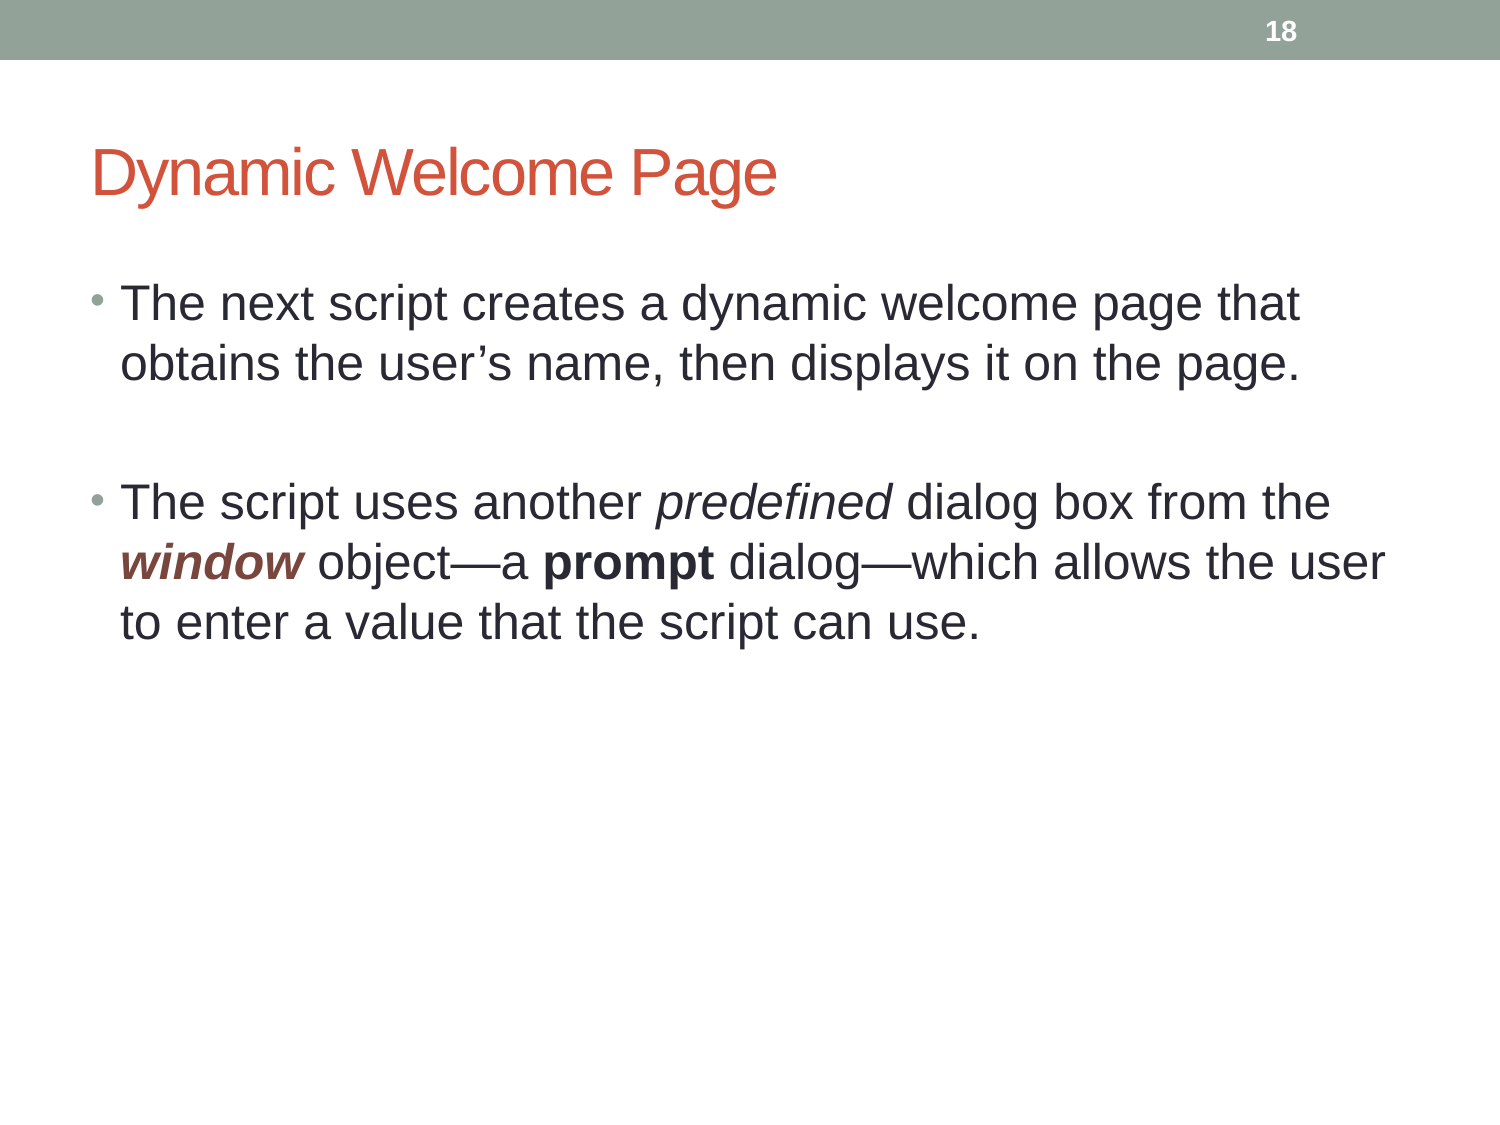

18
# Dynamic Welcome Page
The next script creates a dynamic welcome page that obtains the user’s name, then displays it on the page.

The script uses another predefined dialog box from the window object—a prompt dialog—which allows the user to enter a value that the script can use.